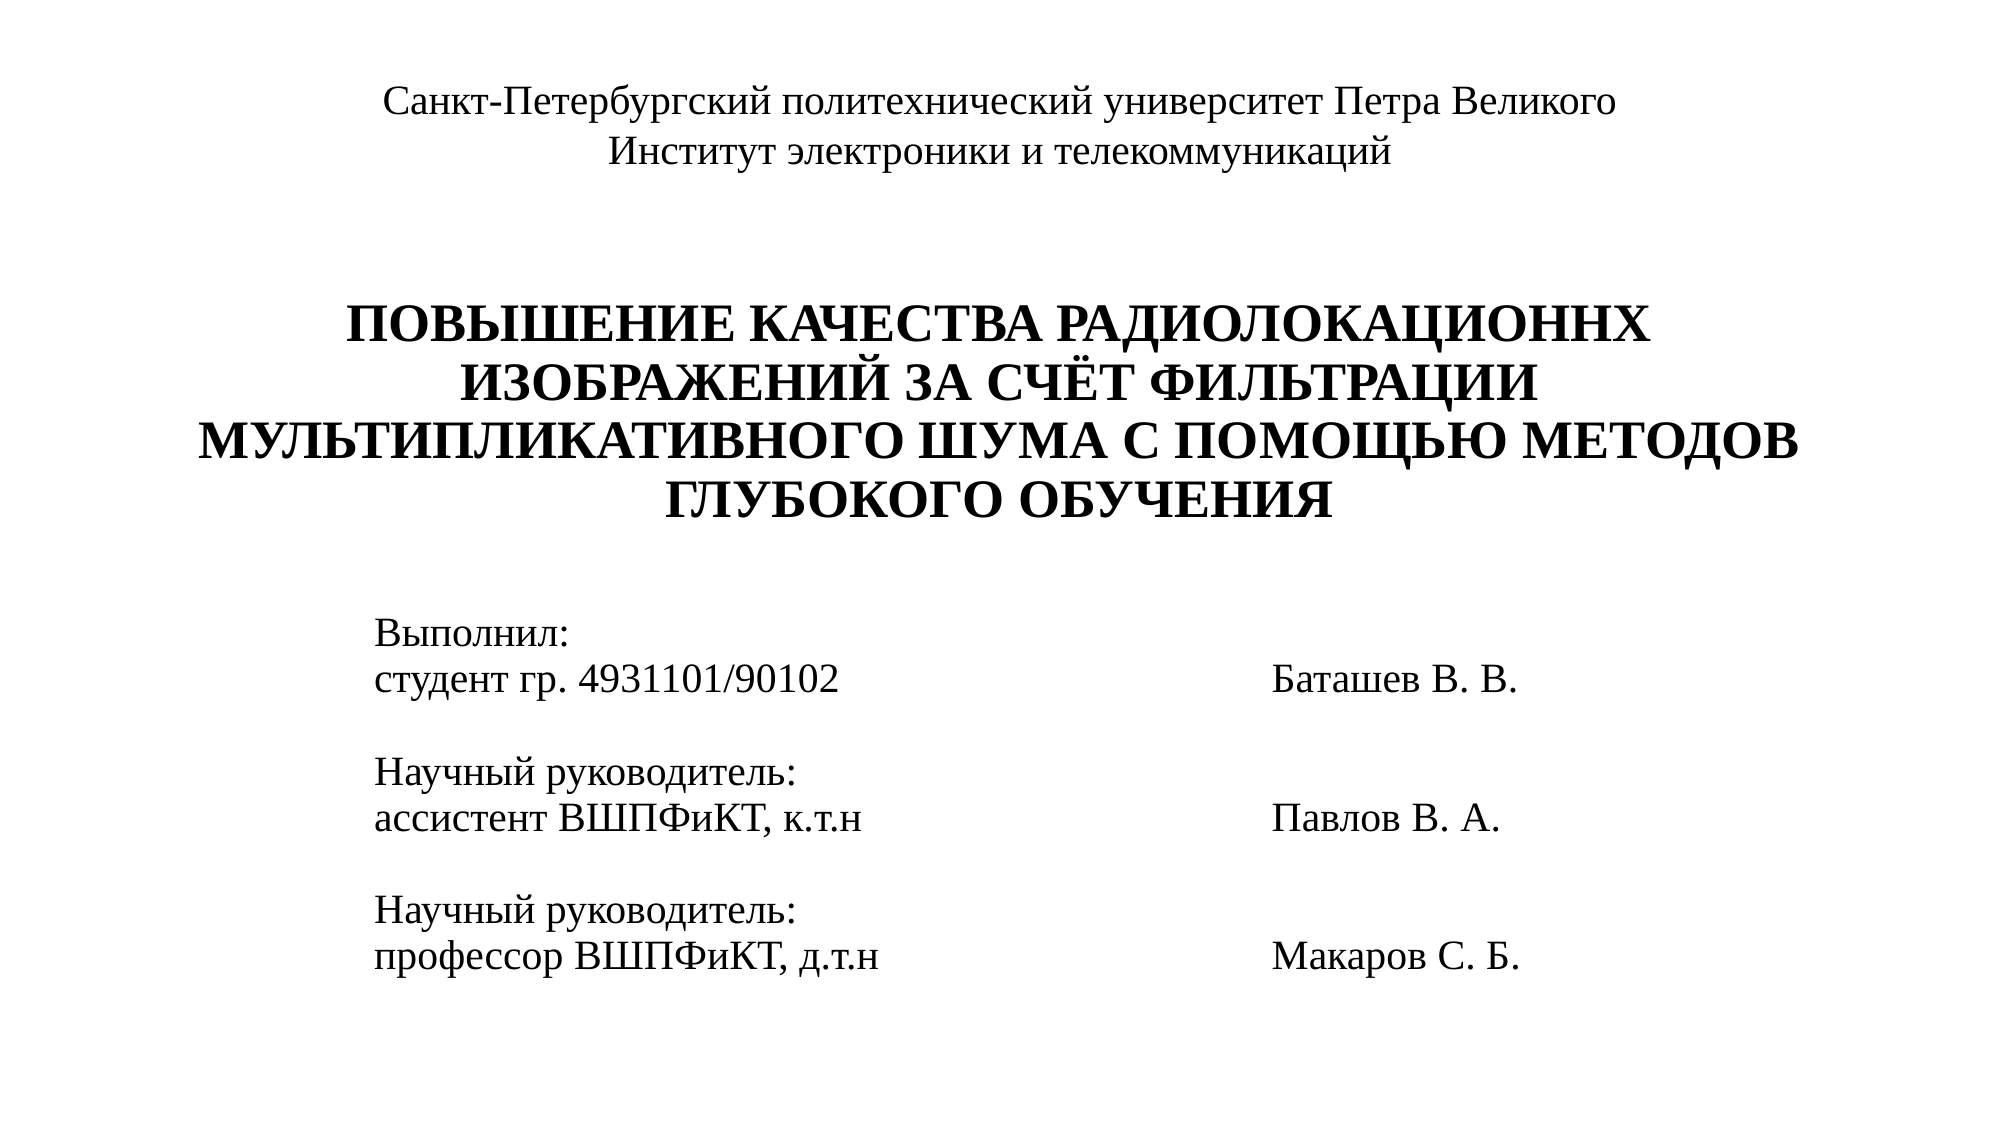

Санкт-Петербургский политехнический университет Петра Великого
Институт электроники и телекоммуникаций
# ПОВЫШЕНИЕ КАЧЕСТВА РАДИОЛОКАЦИОННХ ИЗОБРАЖЕНИЙ ЗА СЧЁТ ФИЛЬТРАЦИИ МУЛЬТИПЛИКАТИВНОГО ШУМА С ПОМОЩЬЮ МЕТОДОВ ГЛУБОКОГО ОБУЧЕНИЯ
| Выполнил: студент гр. 4931101/90102 Научный руководитель: ассистент ВШПФиКТ, к.т.н Научный руководитель: профессор ВШПФиКТ, д.т.н | Баташев В. В. Павлов В. А. Макаров С. Б. |
| --- | --- |